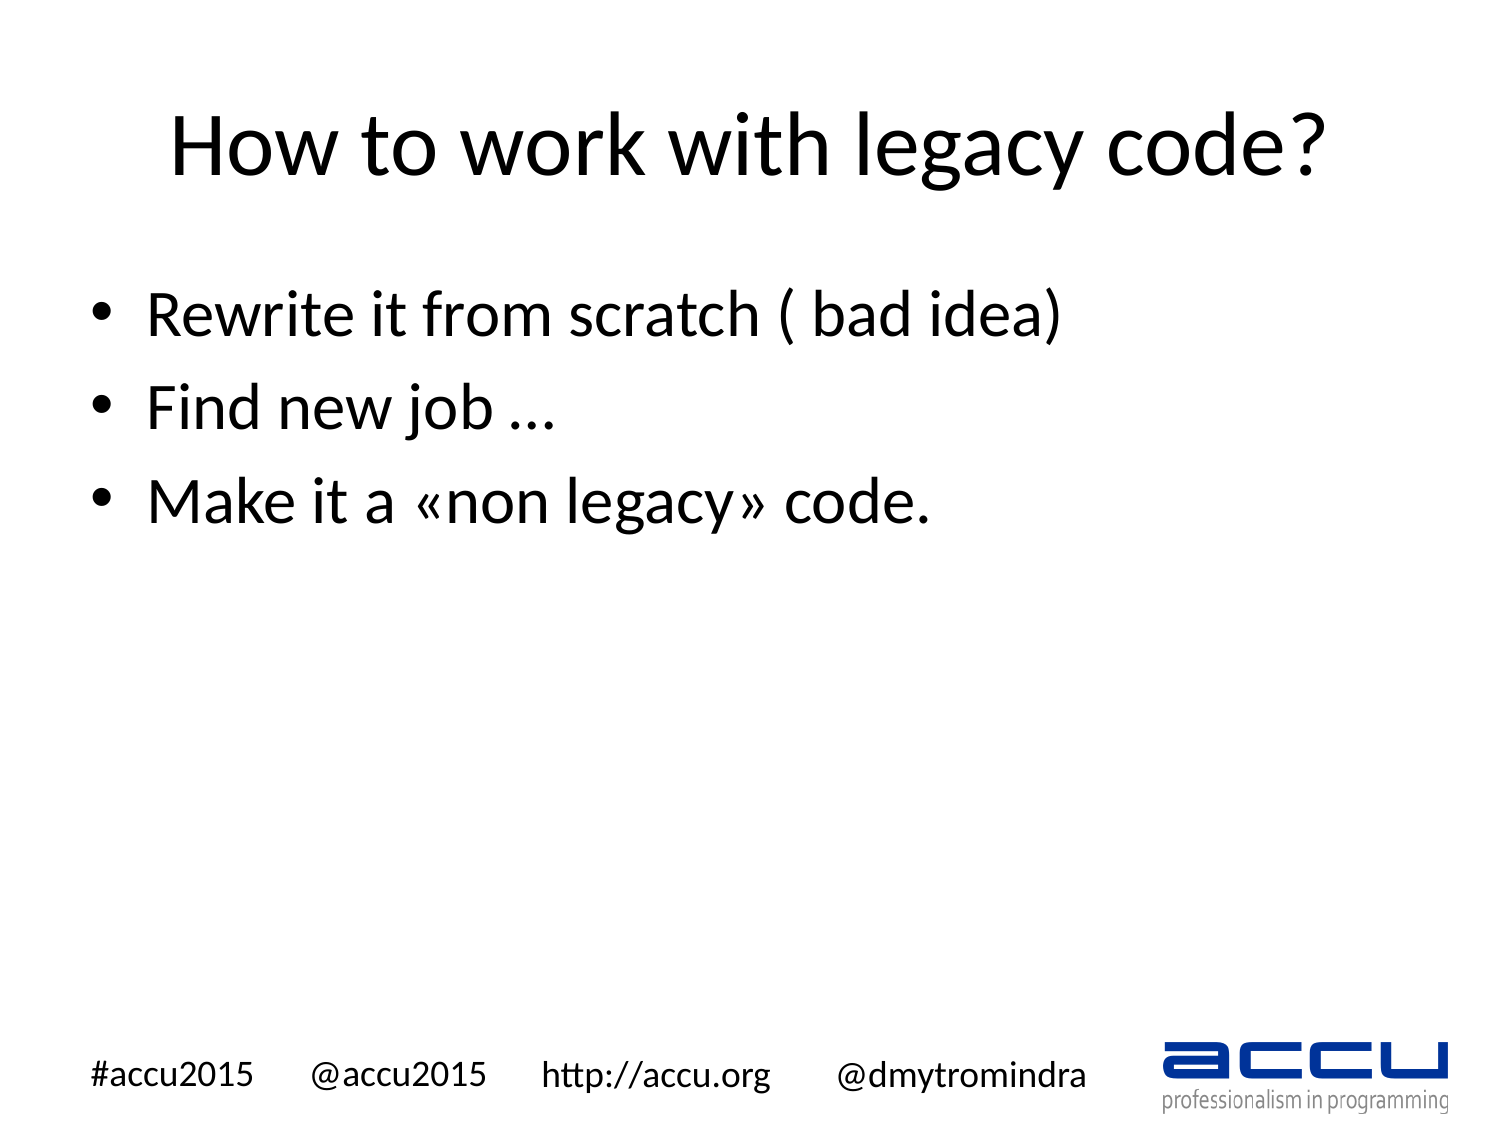

# How to work with legacy code?
Rewrite it from scratch ( bad idea)
Find new job …
Make it a «non legacy» code.